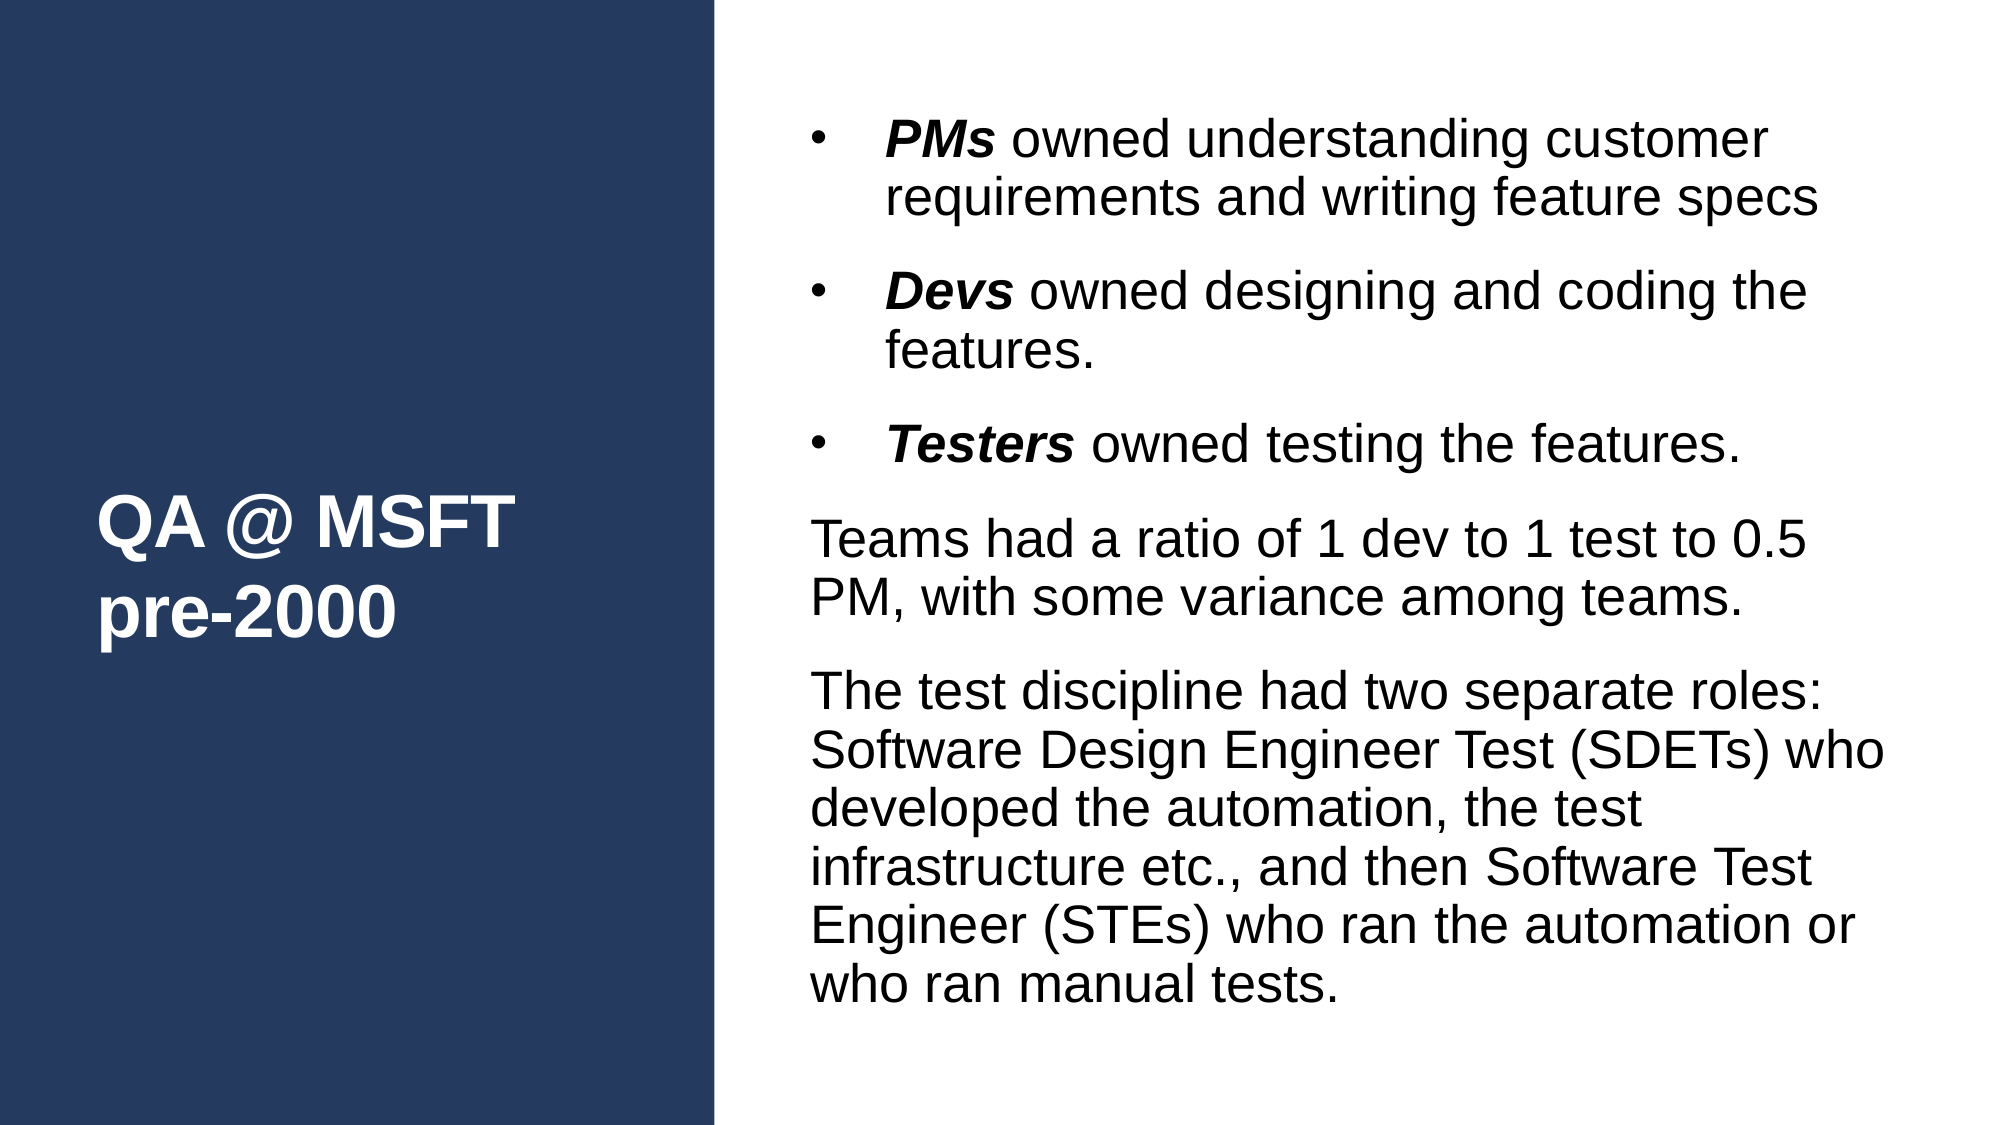

# QA @ MSFT pre-2000
PMs owned understanding customer requirements and writing feature specs
Devs owned designing and coding the features.
Testers owned testing the features.
Teams had a ratio of 1 dev to 1 test to 0.5 PM, with some variance among teams.
The test discipline had two separate roles: Software Design Engineer Test (SDETs) who developed the automation, the test infrastructure etc., and then Software Test Engineer (STEs) who ran the automation or who ran manual tests.